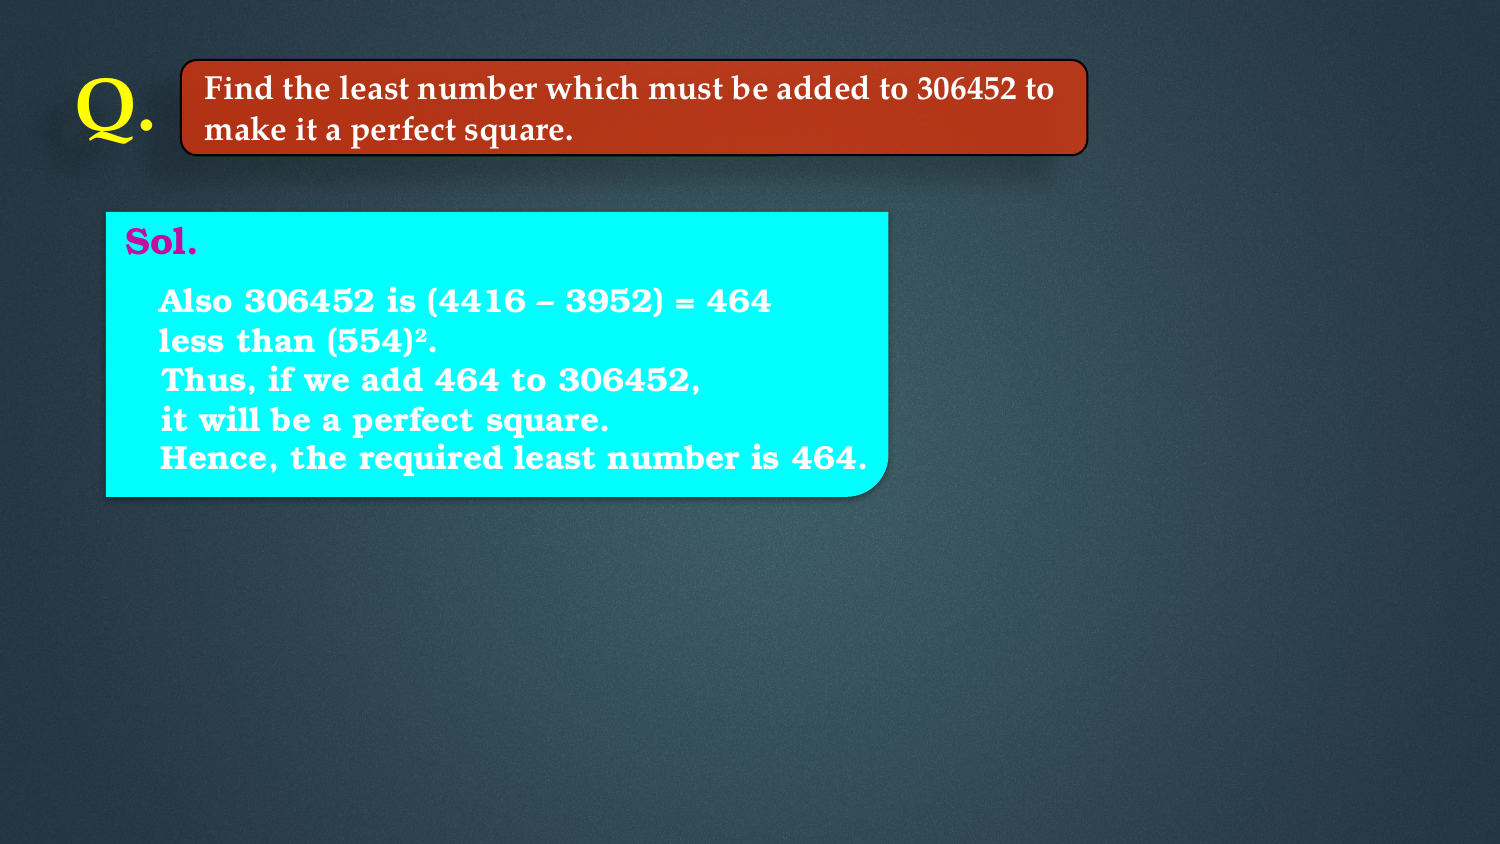

Find the least number which must be added to 306452 to
make it a perfect square.

Q.
Sol.
Also 306452 is (4416 – 3952) = 464
less than (554)2.
Thus, if we add 464 to 306452,
it will be a perfect square.
Hence, the required least number is 464.